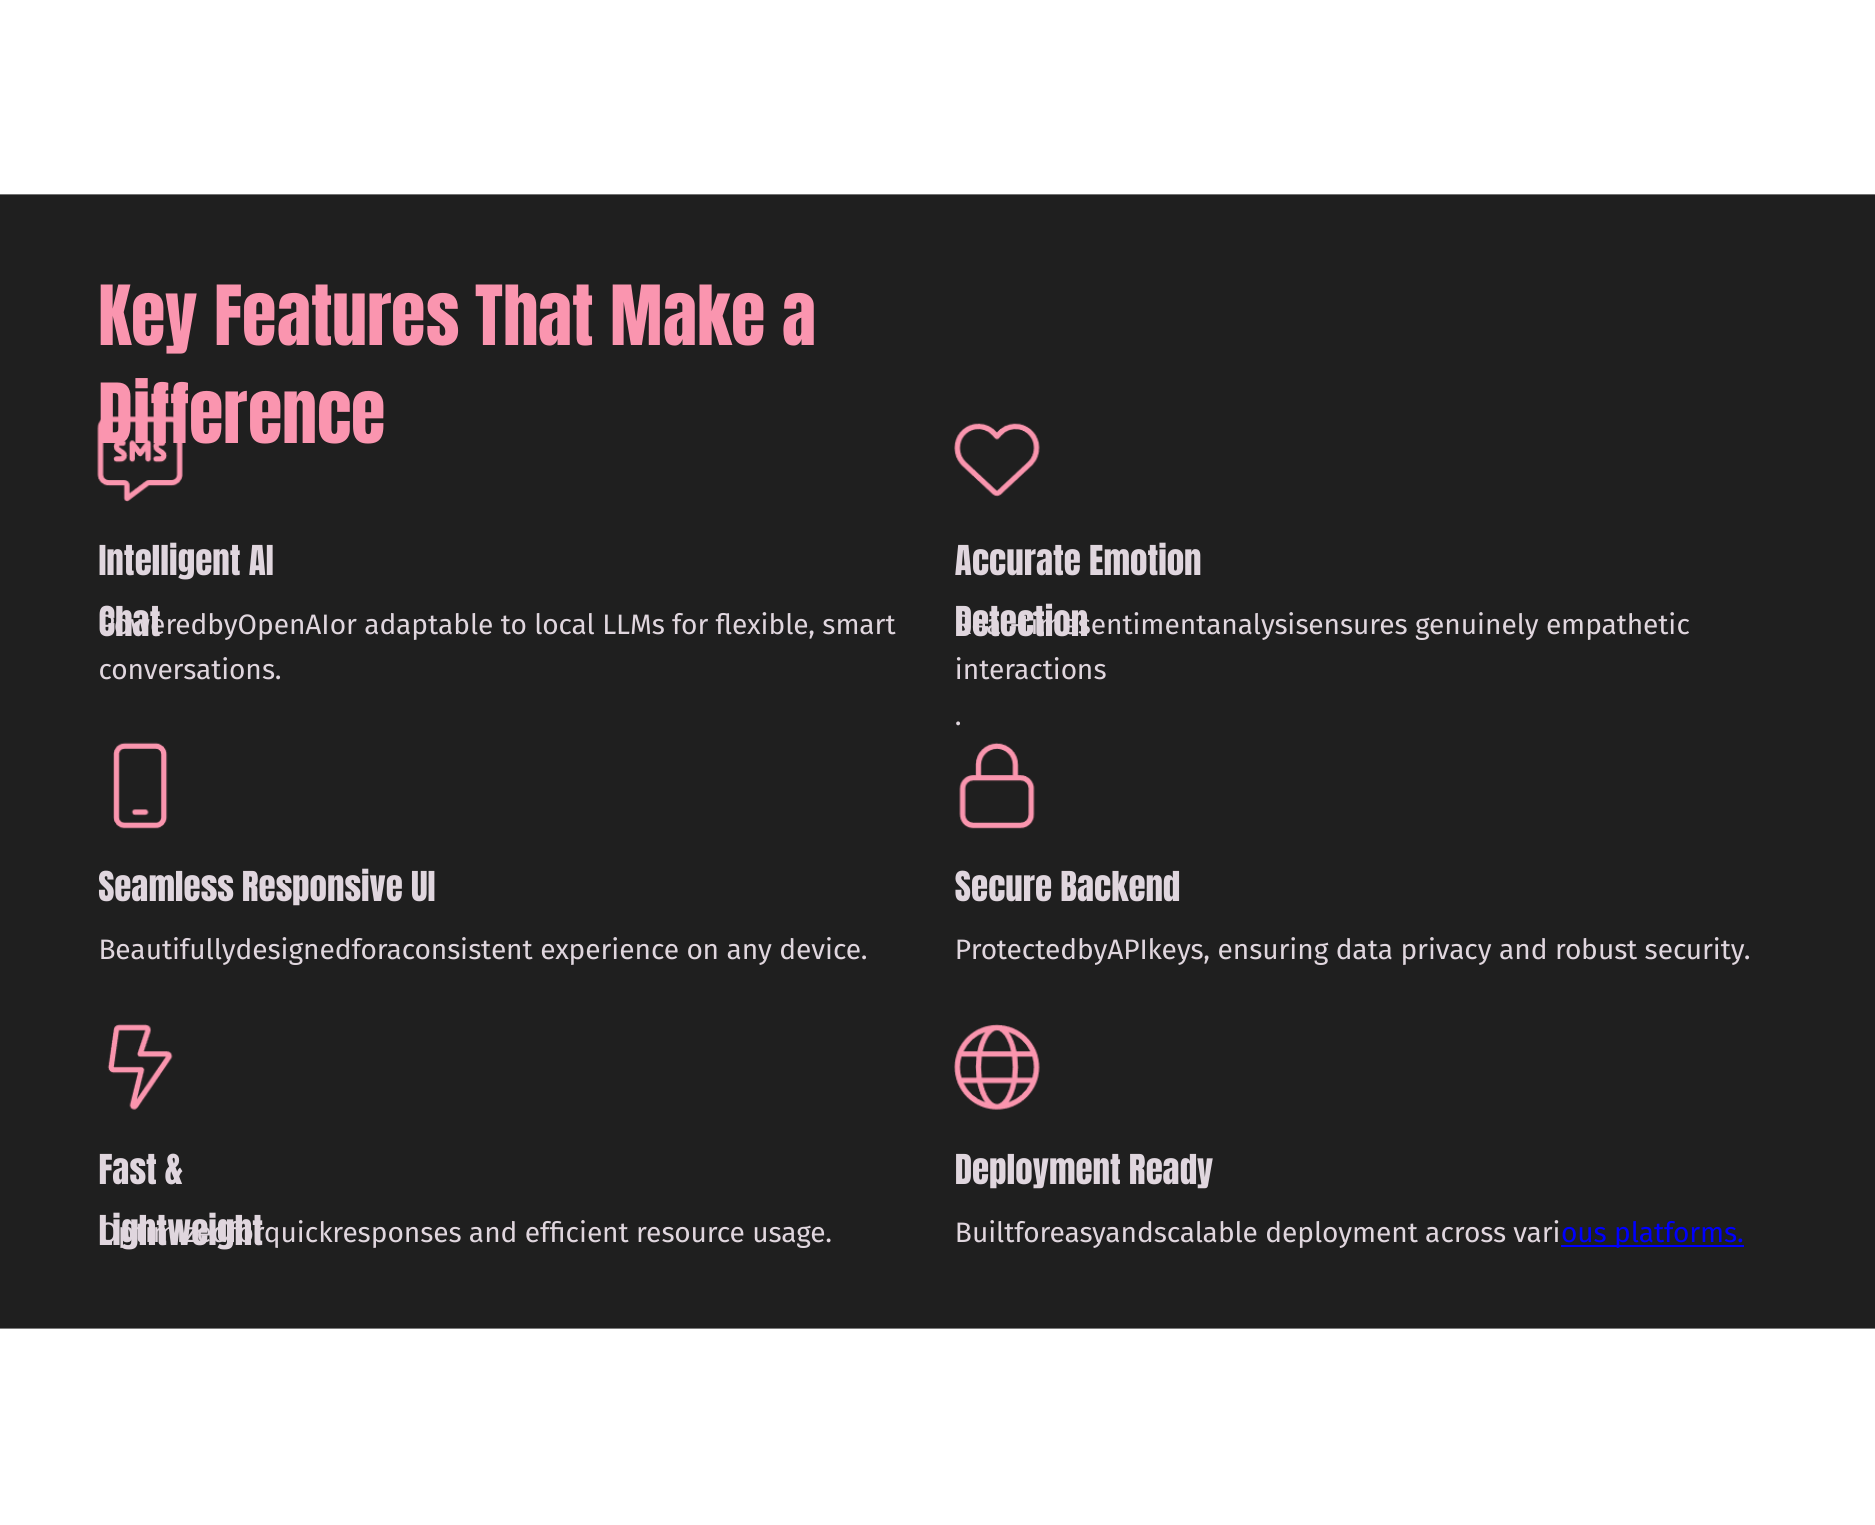

Key Features That Make a Difference
Intelligent AI Chat
Accurate Emotion Detection

PoweredbyOpenAIor adaptable to local LLMs for flexible, smart conversations.
Real-timesentimentanalysisensures genuinely empathetic
interactions.
Seamless Responsive UI
Secure Backend

Beautifullydesignedforaconsistent experience on any device.
ProtectedbyAPIkeys, ensuring data privacy and robust security.
Fast & Lightweight
Deployment Ready

Optimizedforquickresponses and efficient resource usage.
Builtforeasyandscalable deployment across various platforms.